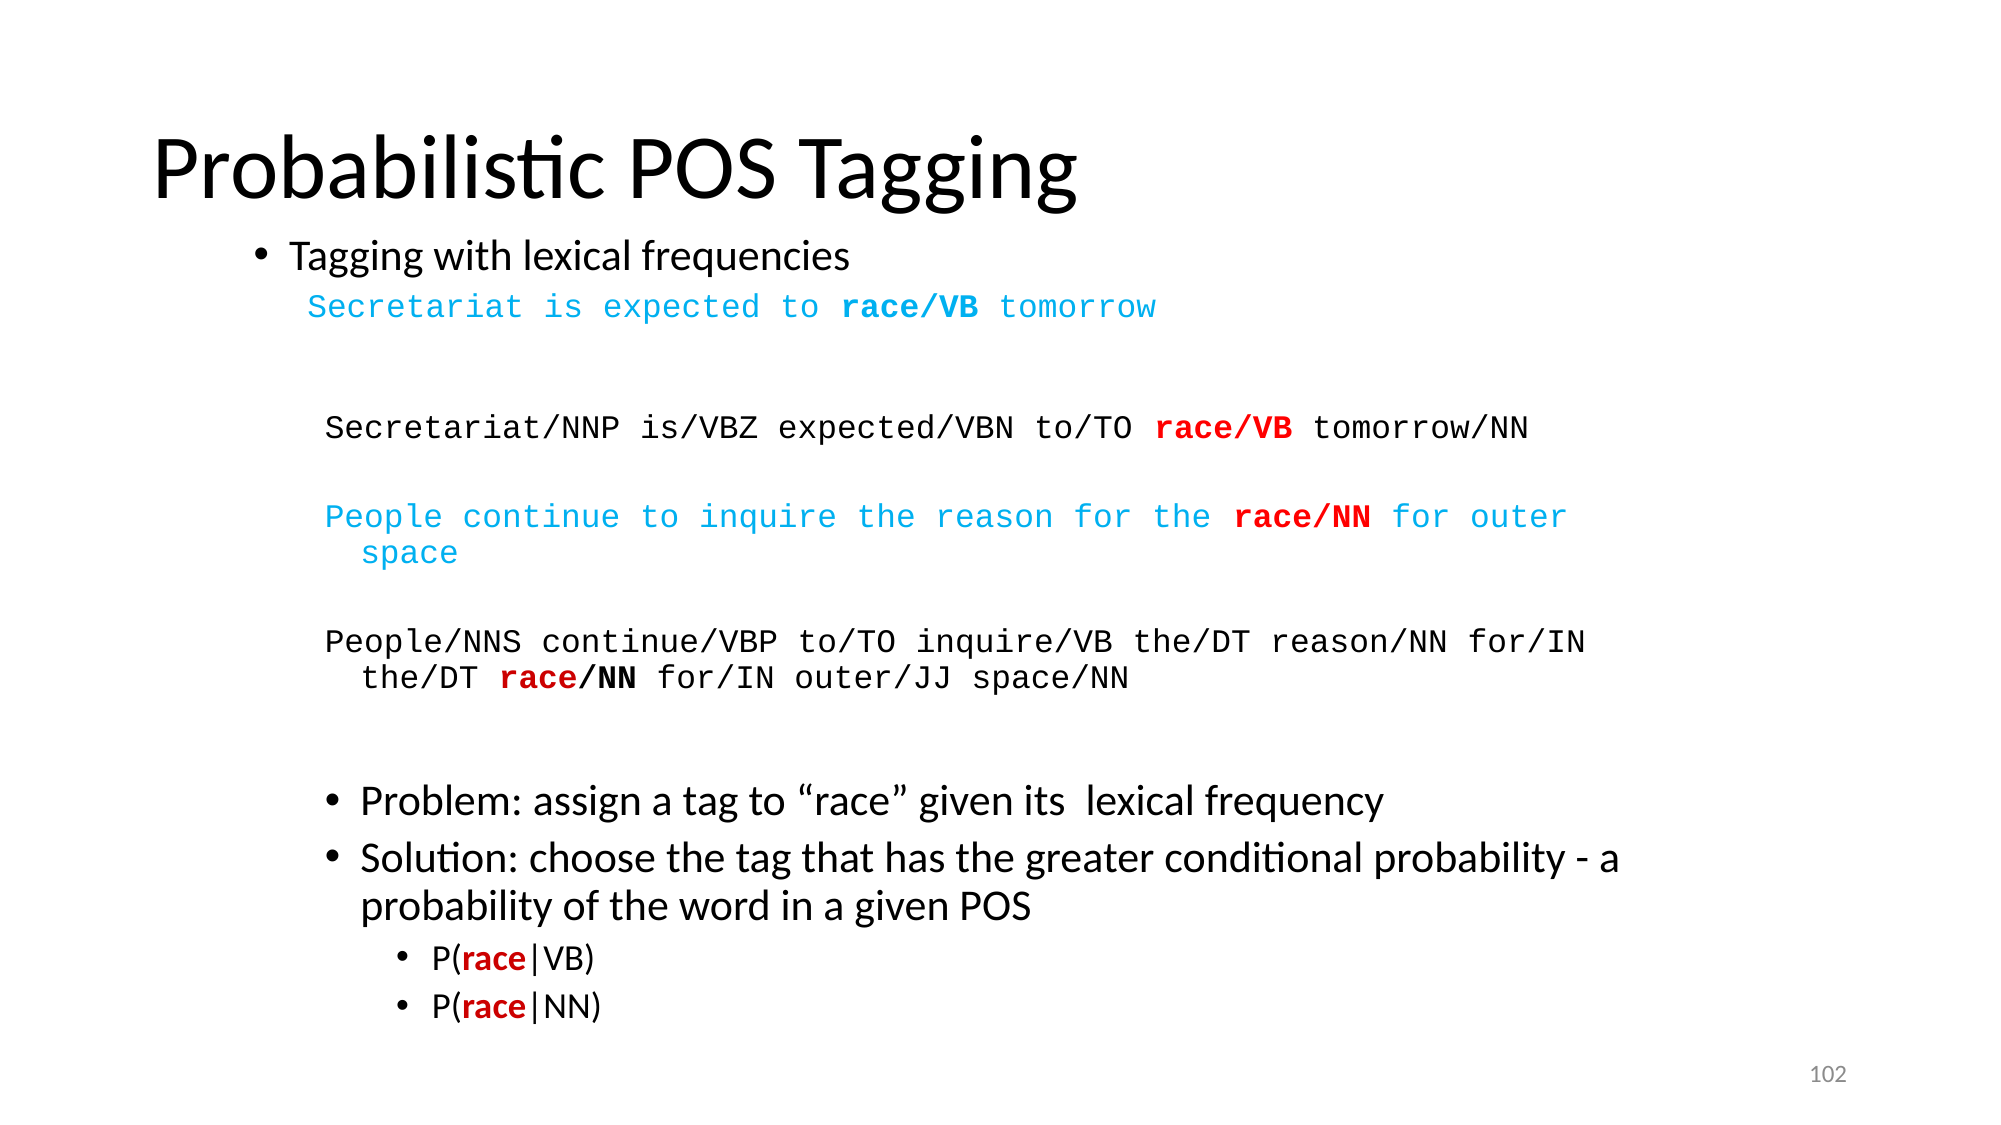

# Probabilistic POS Tagging
Tagging with lexical frequencies
  Secretariat is expected to race/VB tomorrow

Secretariat/NNP is/VBZ expected/VBN to/TO race/VB tomorrow/NN

People continue to inquire the reason for the race/NN for outer space

People/NNS continue/VBP to/TO inquire/VB the/DT reason/NN for/IN the/DT race/NN for/IN outer/JJ space/NN

Problem: assign a tag to “race” given its  lexical frequency
Solution: choose the tag that has the greater conditional probability - a probability of the word in a given POS
P(race|VB)
P(race|NN)
102